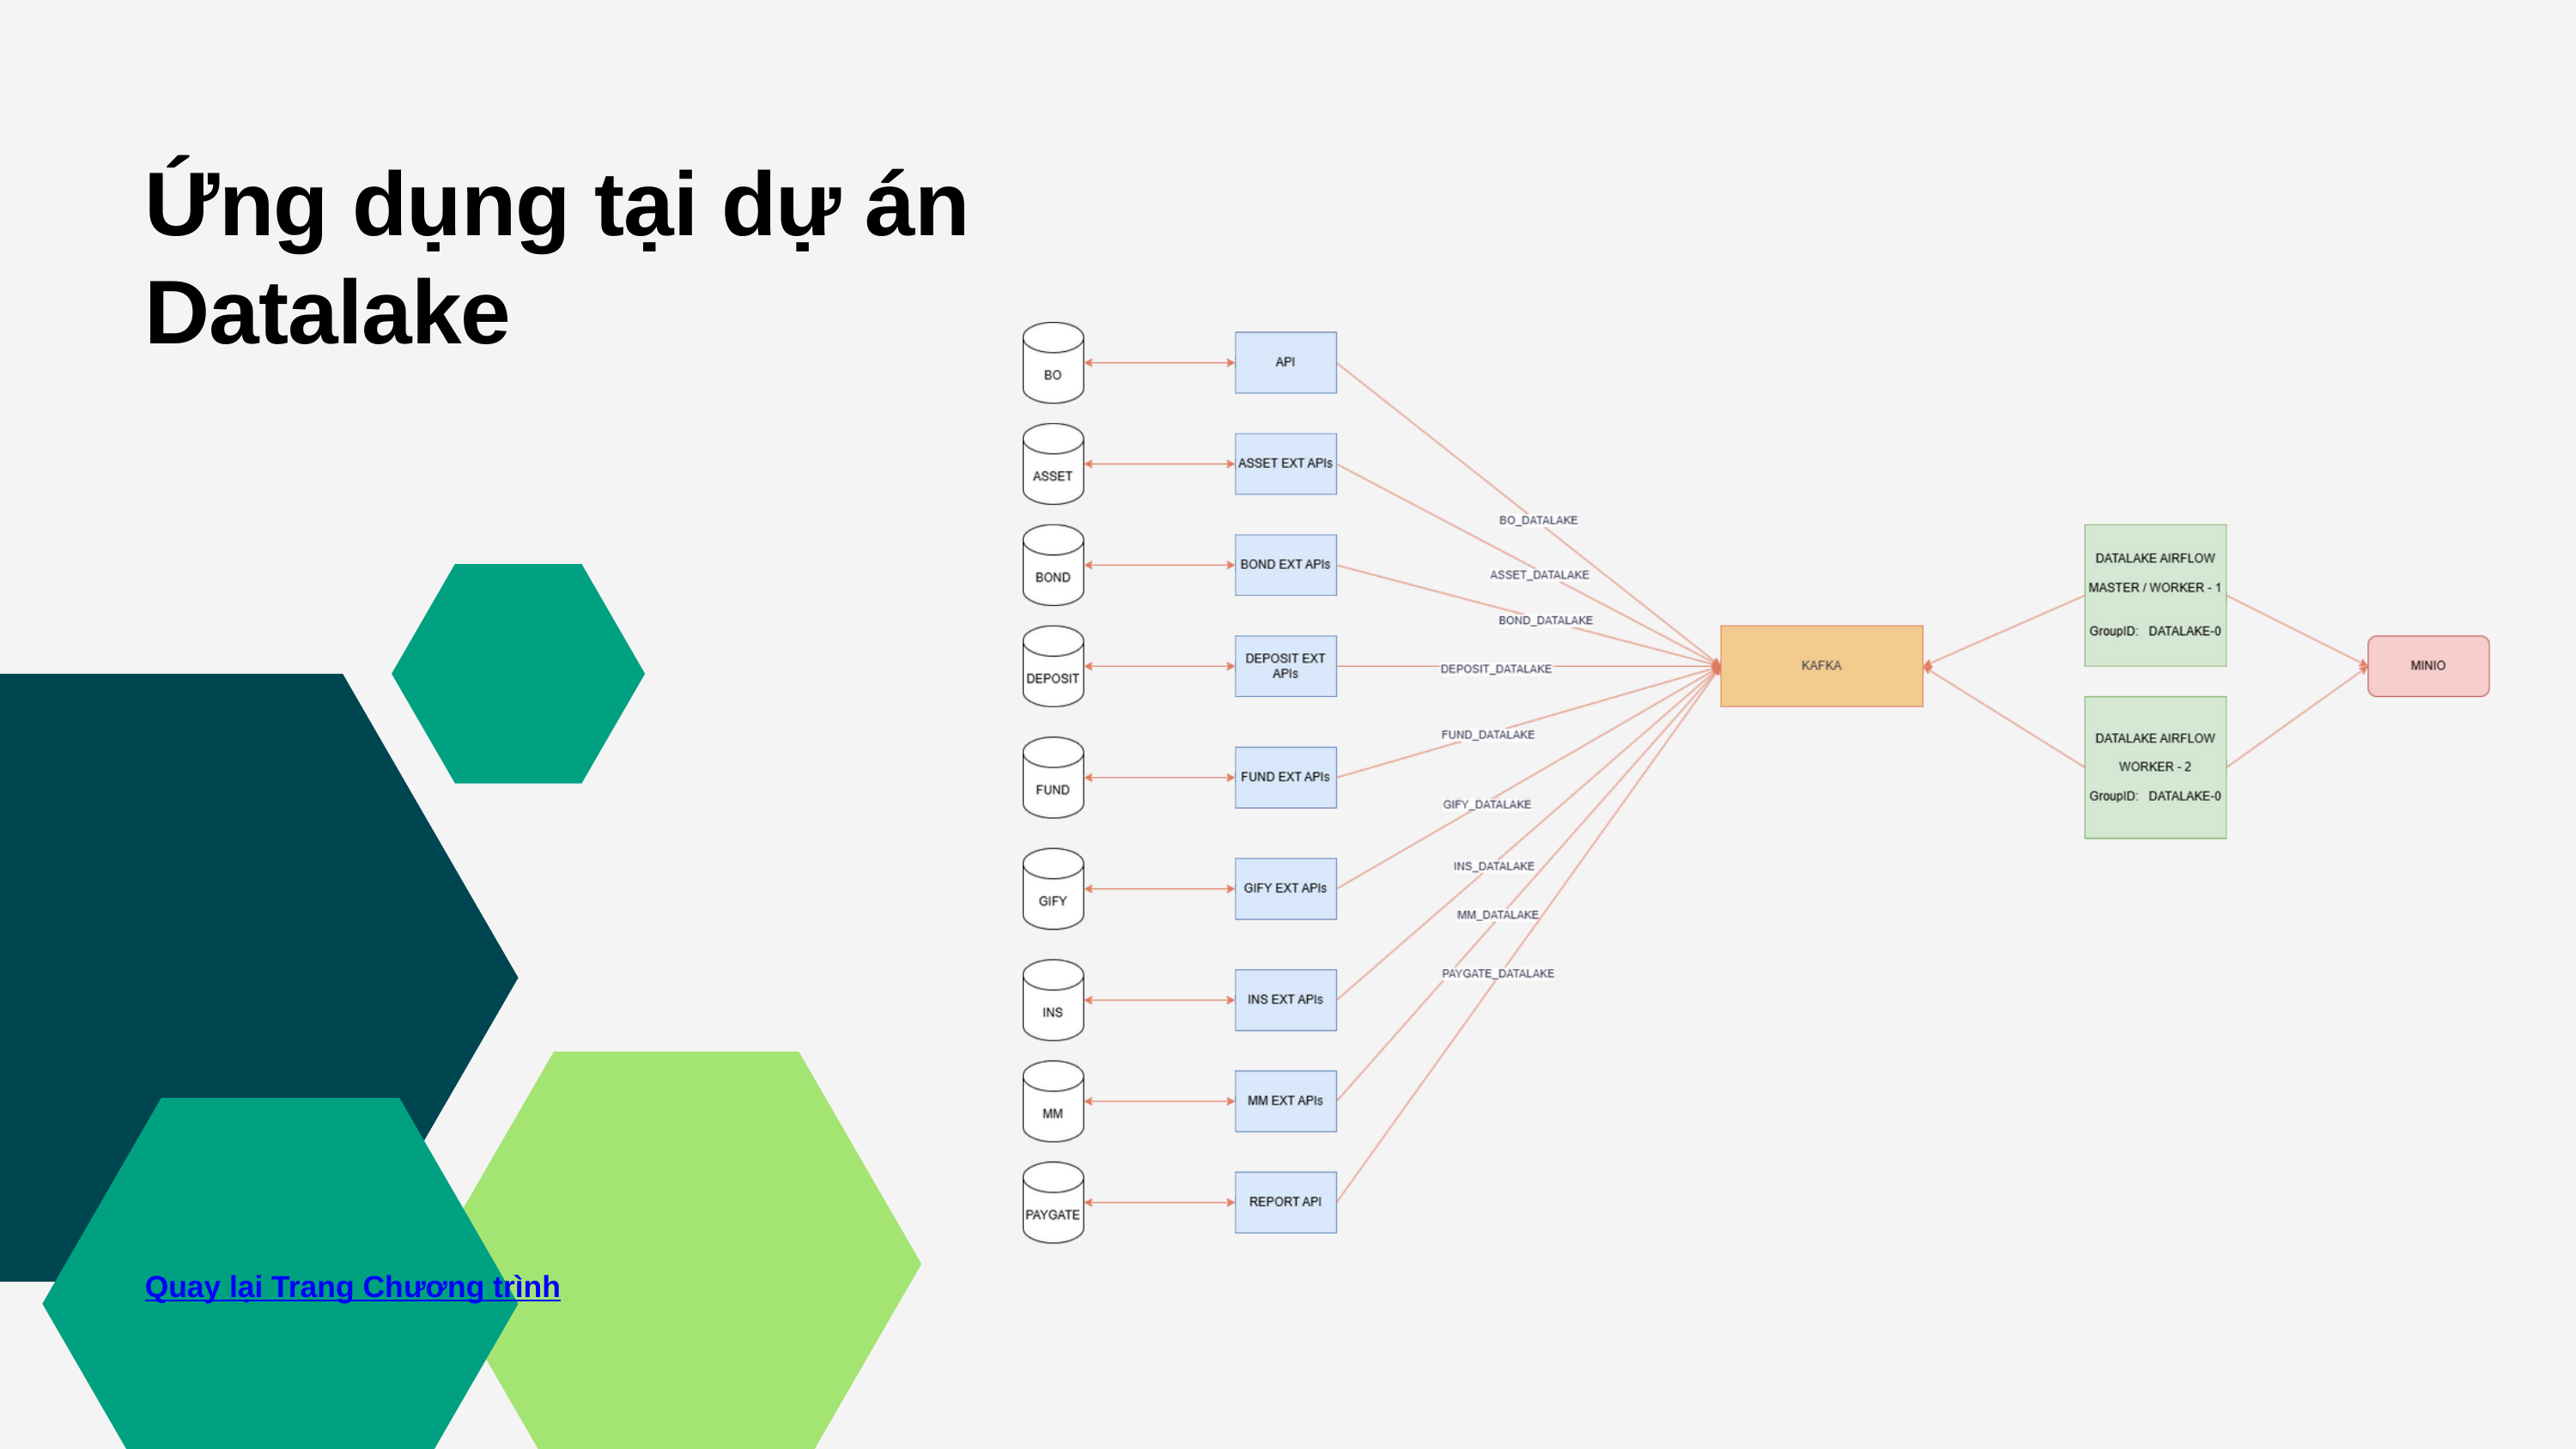

Ứng dụng tại dự án Datalake

Quay lại Trang Chương trình